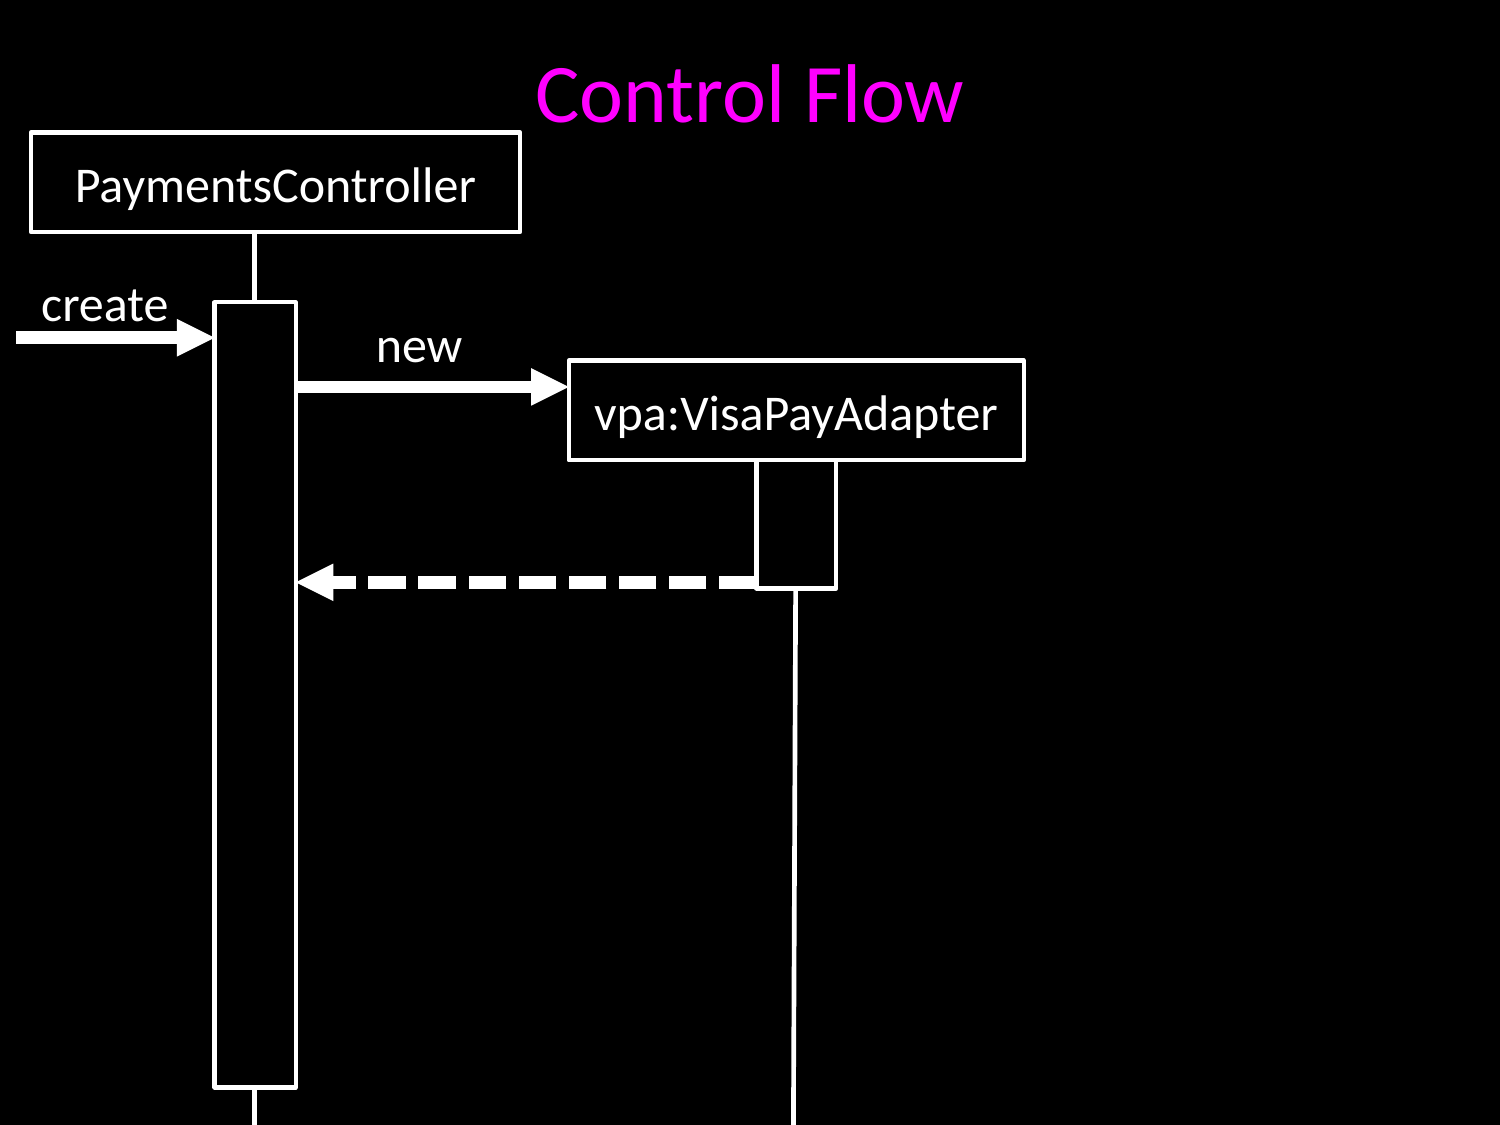

# Control Flow
PaymentsController
create

new
vpa:VisaPayAdapter